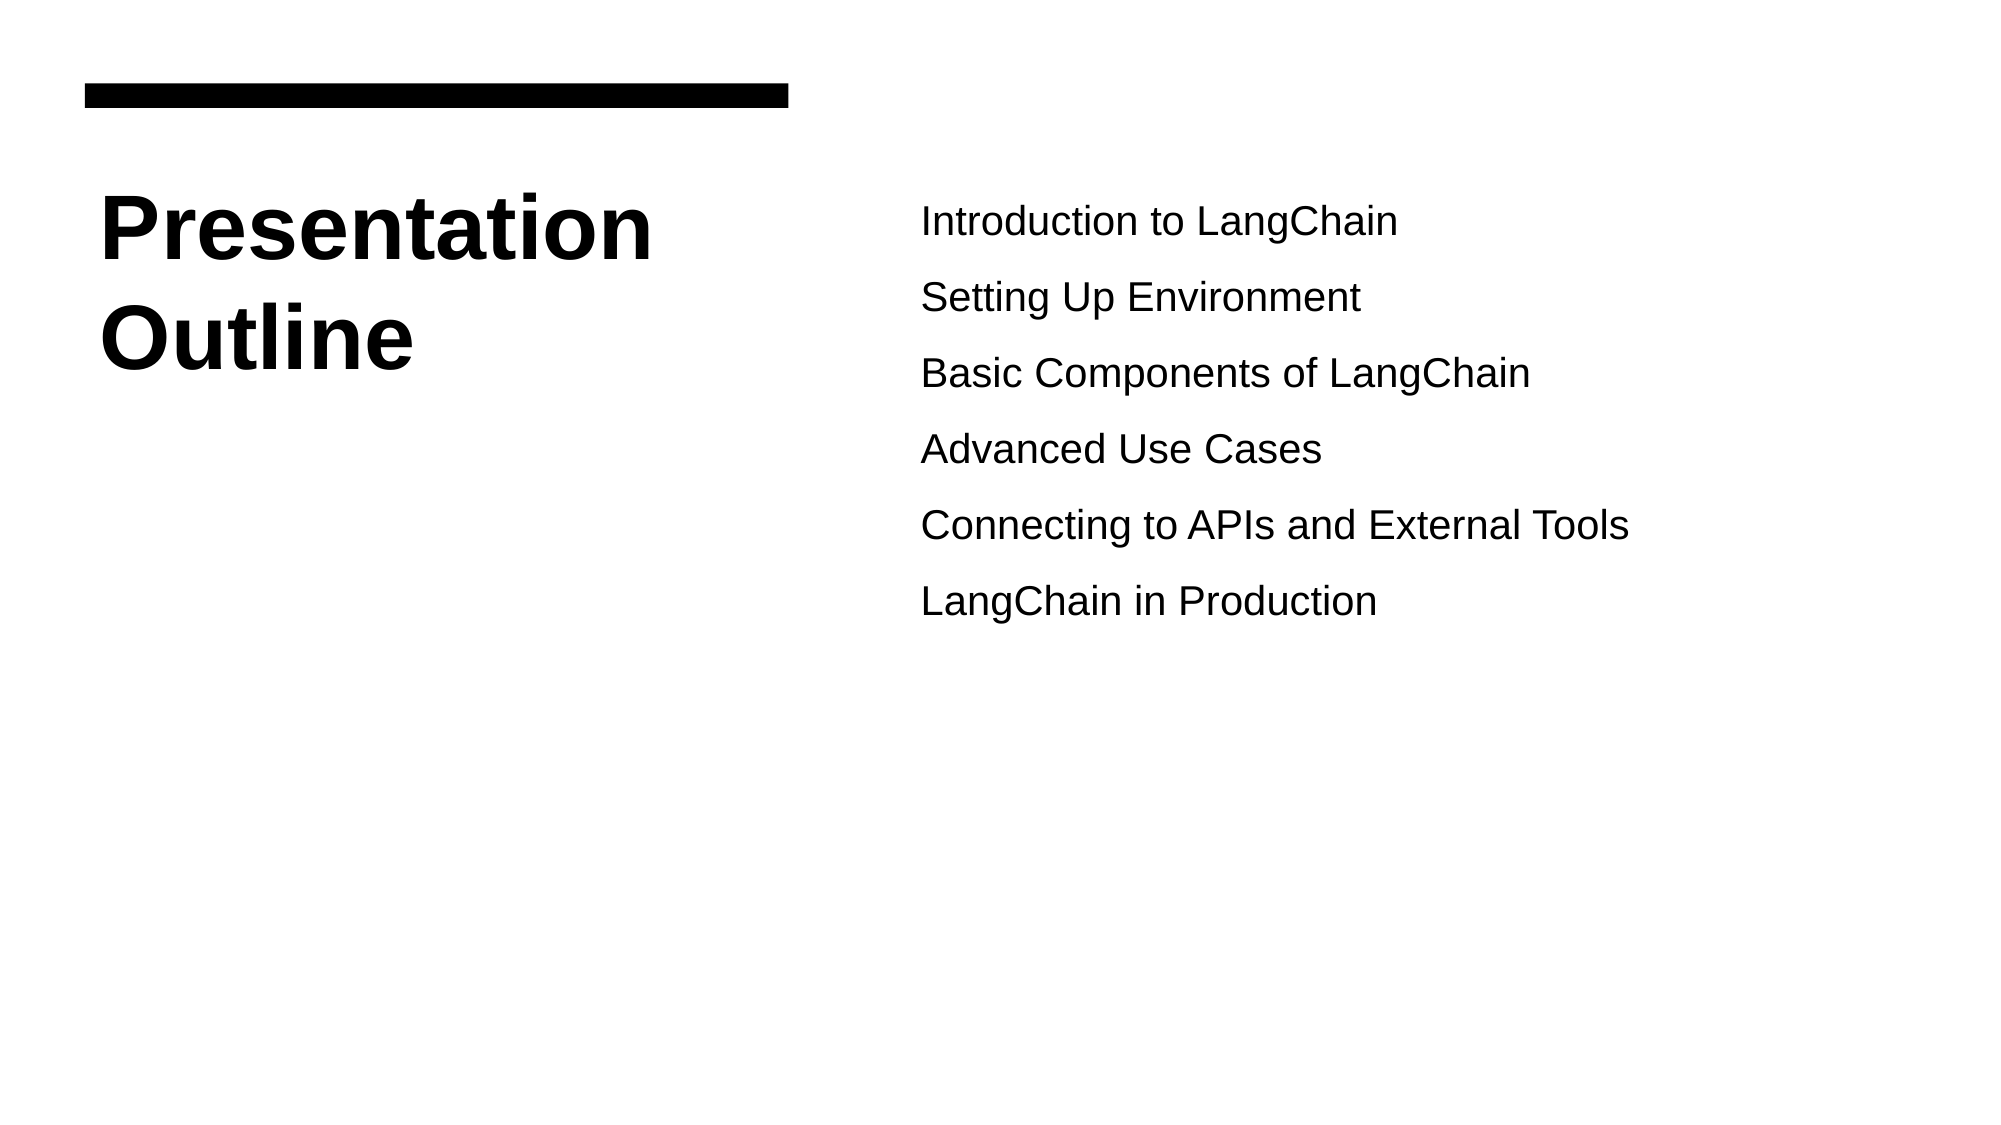

# Presentation Outline
Introduction to LangChain
Setting Up Environment
Basic Components of LangChain
Advanced Use Cases
Connecting to APIs and External Tools
LangChain in Production